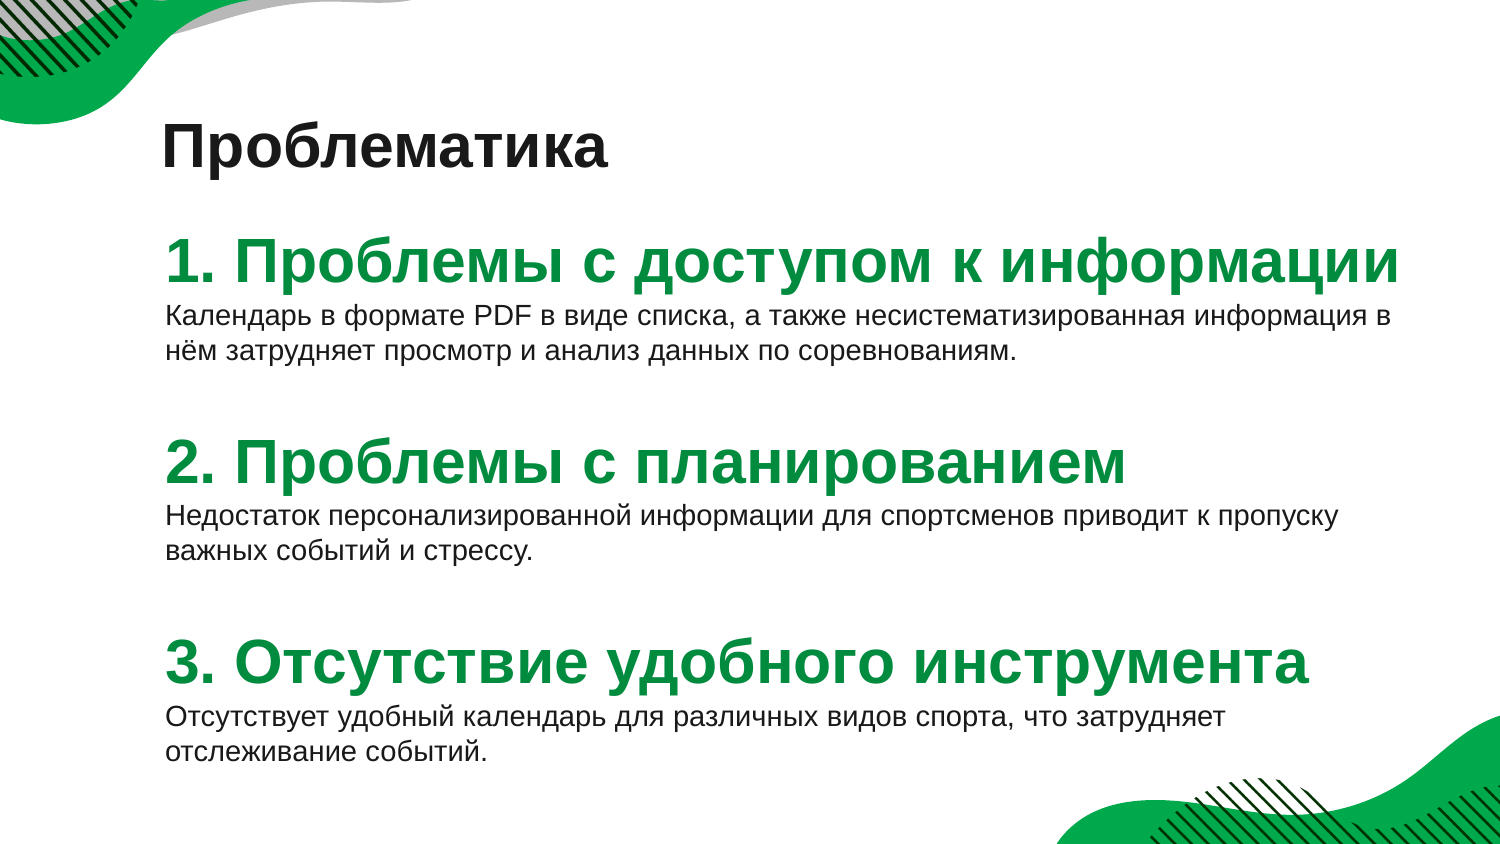

Проблематика
# 1. Проблемы с доступом к информации
Календарь в формате PDF в виде списка, а также несистематизированная информация в нём затрудняет просмотр и анализ данных по соревнованиям.
2. Проблемы с планированием
Недостаток персонализированной информации для спортсменов приводит к пропуску важных событий и стрессу.
3. Отсутствие удобного инструмента
Отсутствует удобный календарь для различных видов спорта, что затрудняет отслеживание событий.